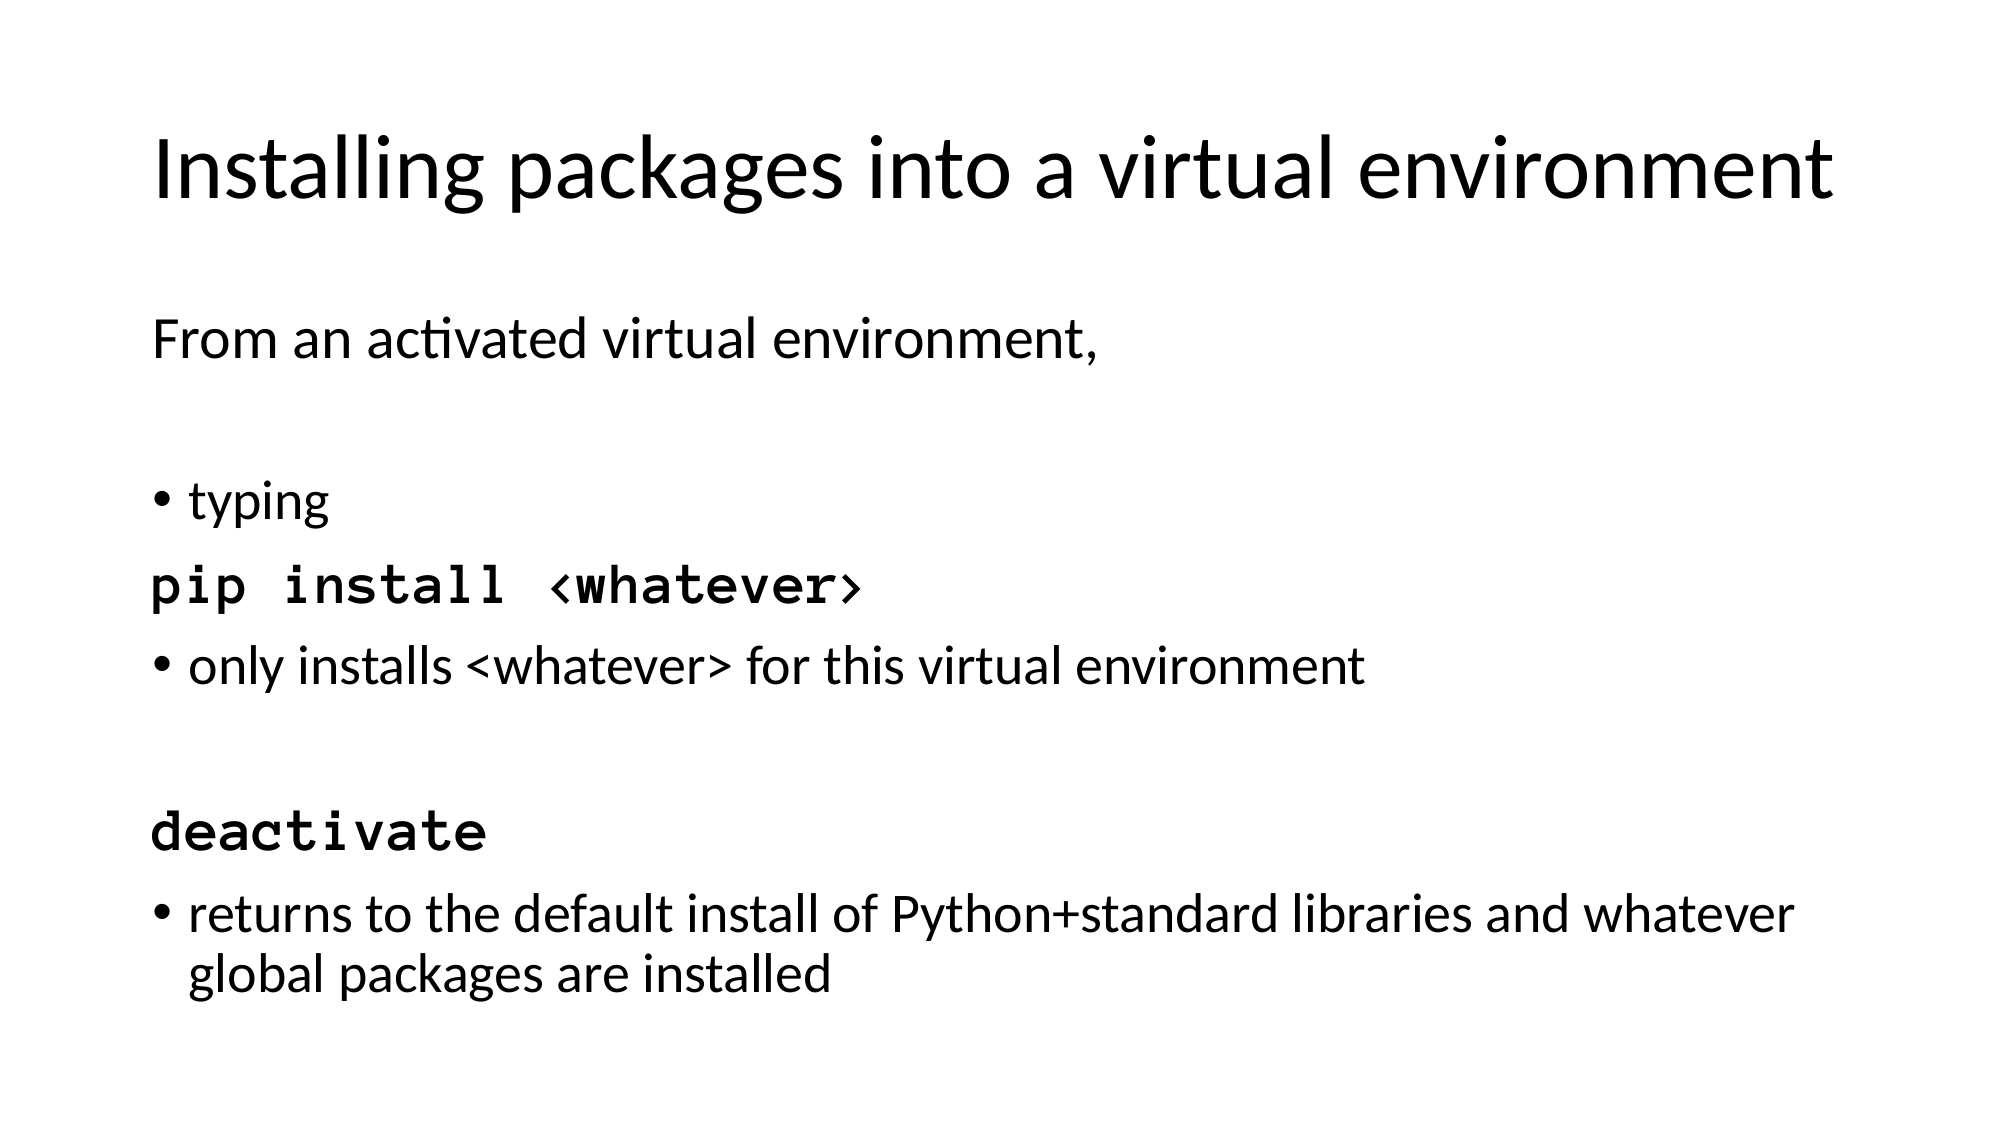

# Installing packages into a virtual environment
From an activated virtual environment,

typing
pip install <whatever>
only installs <whatever> for this virtual environment

deactivate
returns to the default install of Python+standard libraries and whatever global packages are installed